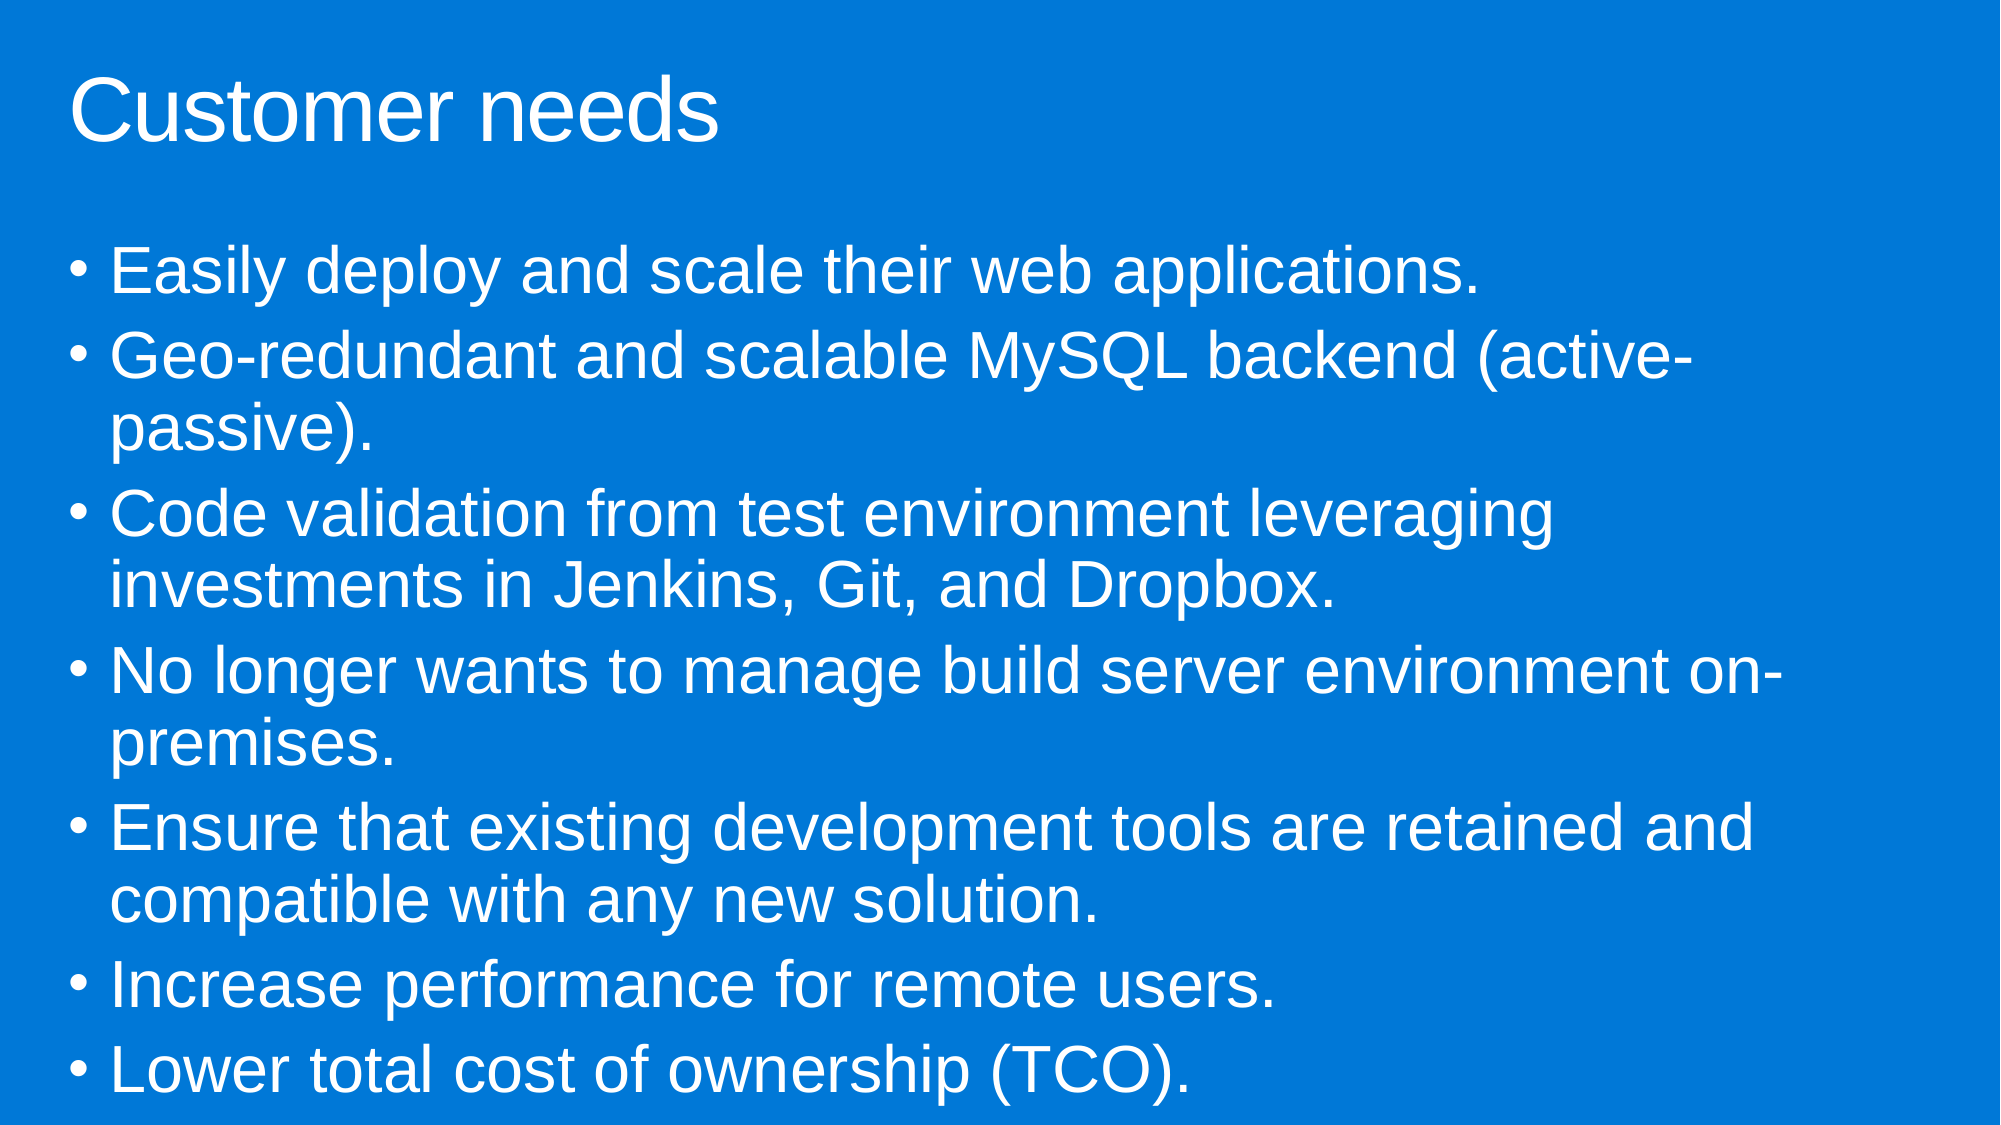

# Customer needs
Easily deploy and scale their web applications.
Geo-redundant and scalable MySQL backend (active-passive).
Code validation from test environment leveraging investments in Jenkins, Git, and Dropbox.
No longer wants to manage build server environment on-premises.
Ensure that existing development tools are retained and compatible with any new solution.
Increase performance for remote users.
Lower total cost of ownership (TCO).